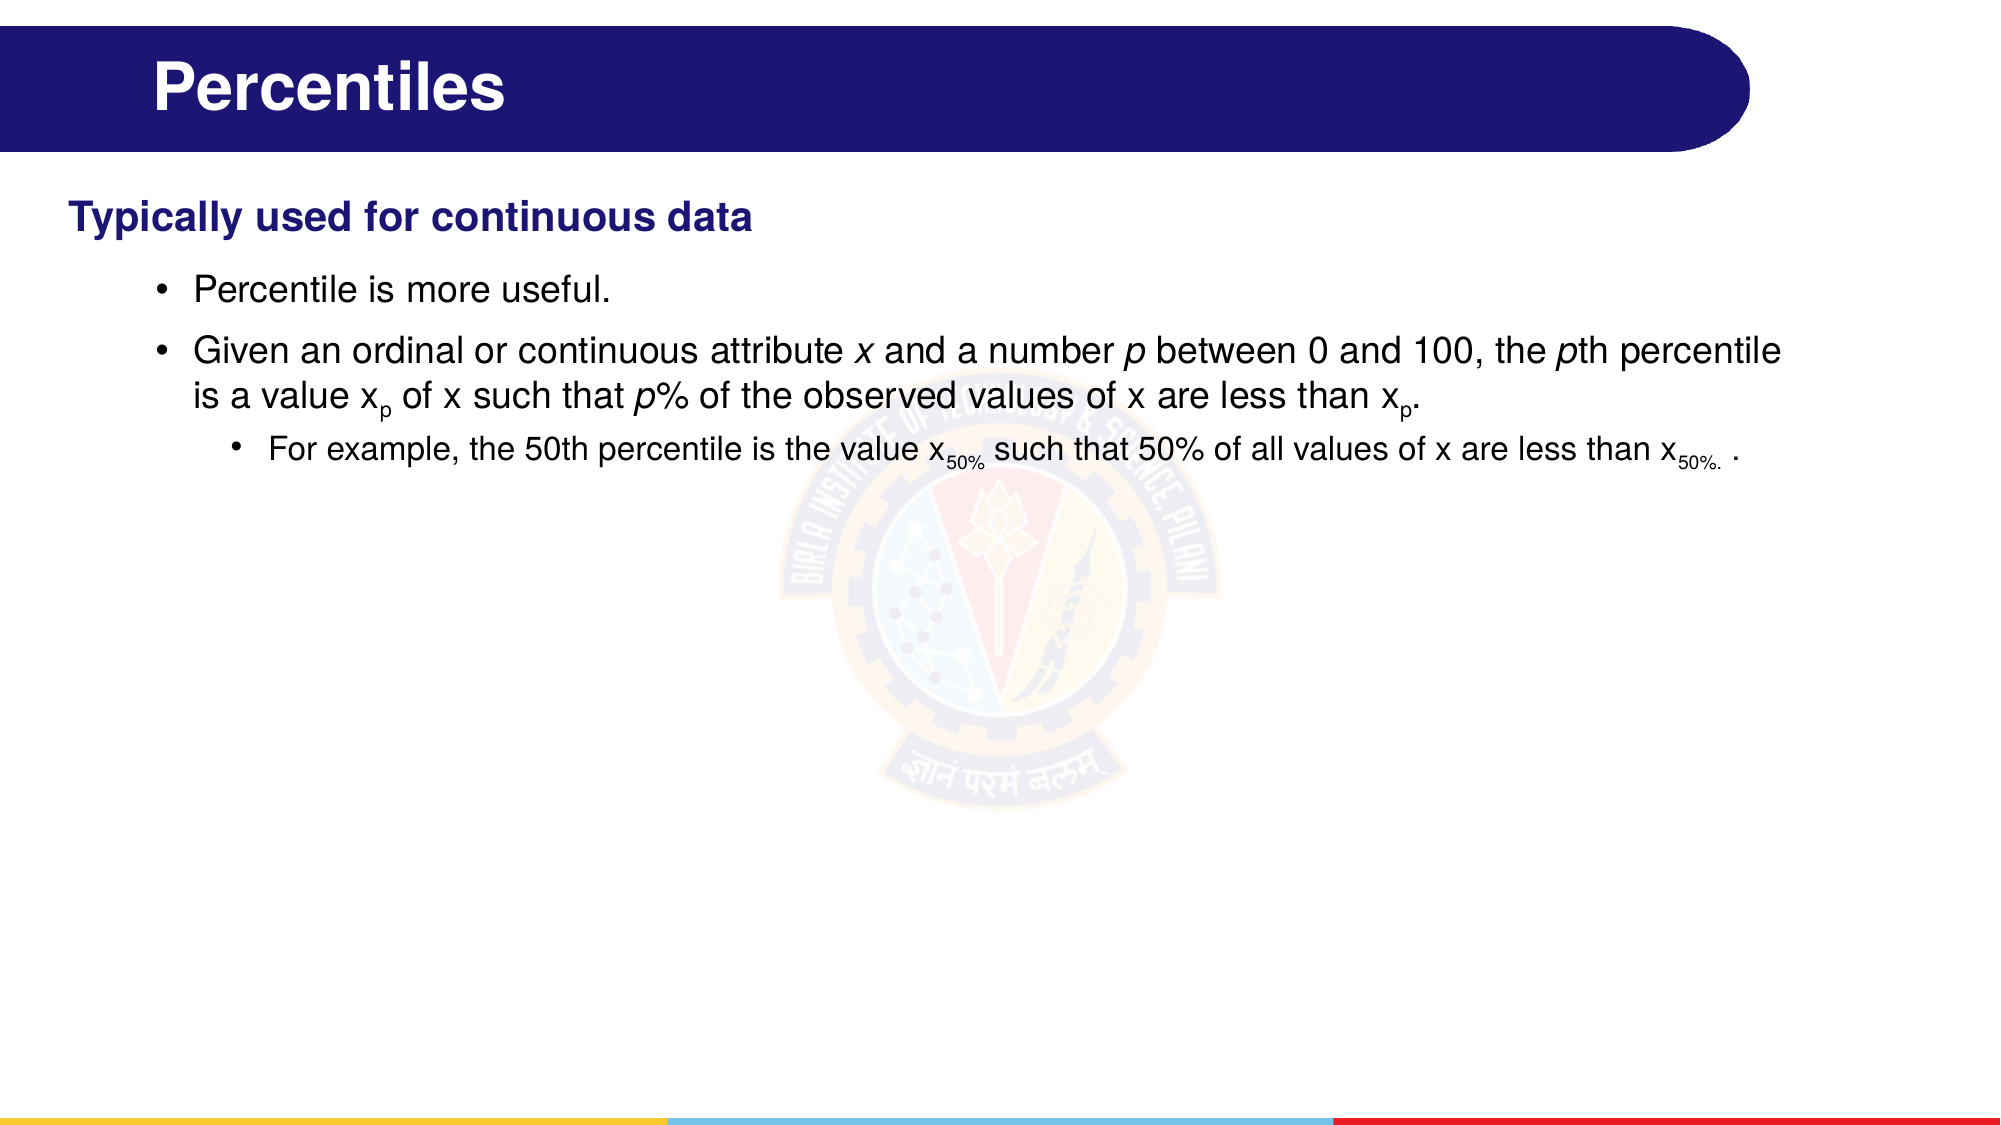

# Percentiles
Typically used for continuous data
Percentile is more useful.
Given an ordinal or continuous attribute x and a number p between 0 and 100, the pth percentile is a value xp of x such that p% of the observed values of x are less than xp.
For example, the 50th percentile is the value x50% such that 50% of all values of x are less than x50%. .